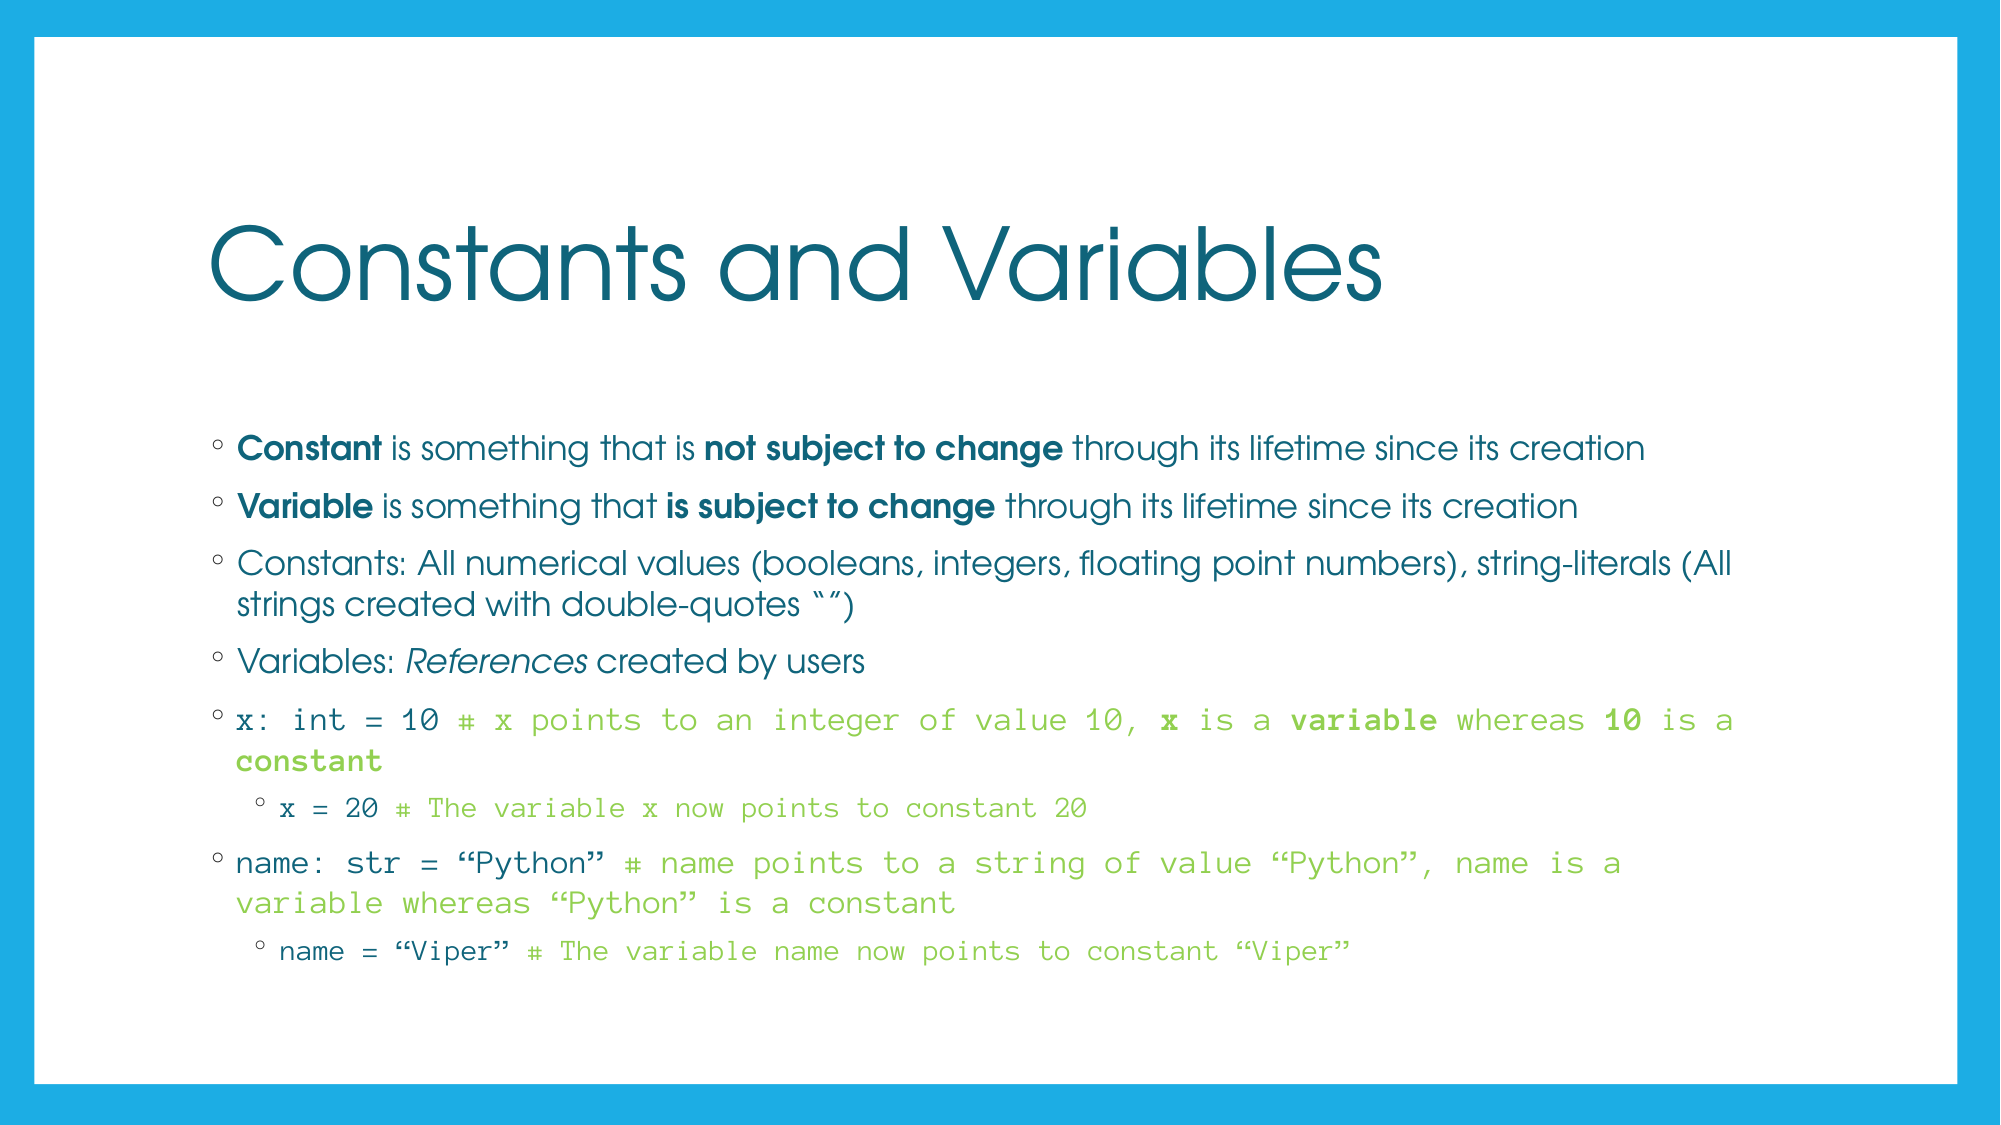

# Constants and Variables
Constant is something that is not subject to change through its lifetime since its creation
Variable is something that is subject to change through its lifetime since its creation
Constants: All numerical values (booleans, integers, floating point numbers), string-literals (All strings created with double-quotes “”)
Variables: References created by users
x: int = 10 # x points to an integer of value 10, x is a variable whereas 10 is a constant
x = 20 # The variable x now points to constant 20
name: str = “Python” # name points to a string of value “Python”, name is a variable whereas “Python” is a constant
name = “Viper” # The variable name now points to constant “Viper”